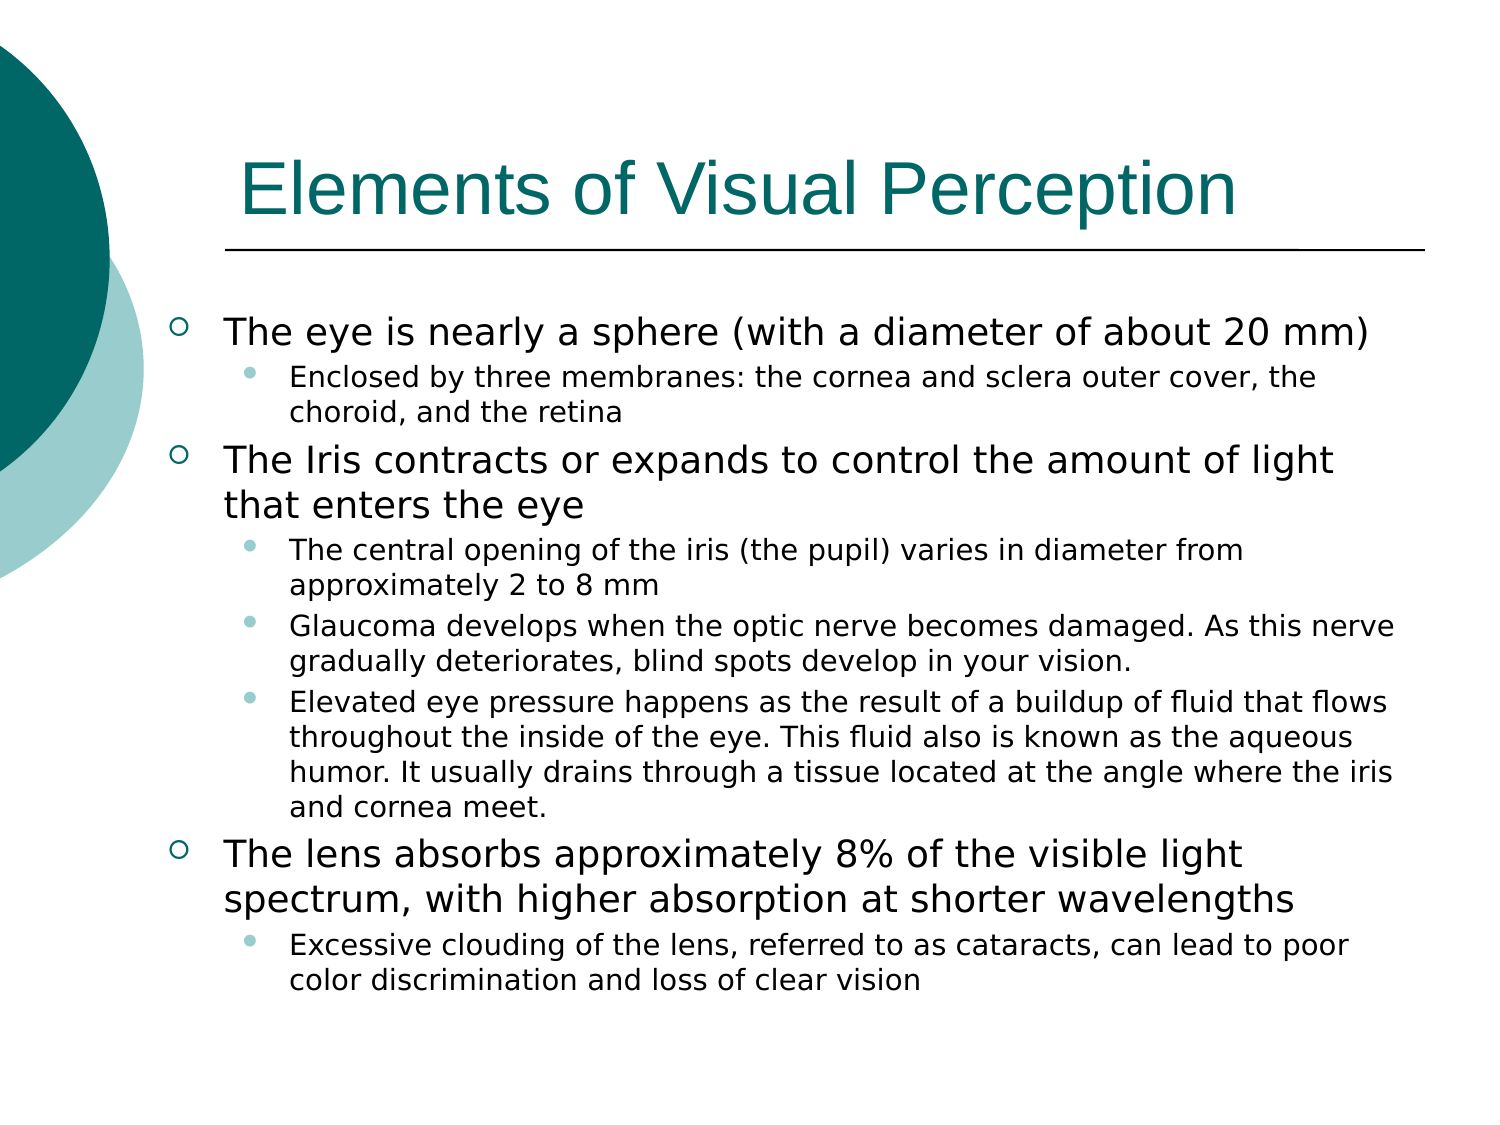

# Elements of Visual Perception
The eye is nearly a sphere (with a diameter of about 20 mm)
Enclosed by three membranes: the cornea and sclera outer cover, the choroid, and the retina
The Iris contracts or expands to control the amount of light that enters the eye
The central opening of the iris (the pupil) varies in diameter from approximately 2 to 8 mm
Glaucoma develops when the optic nerve becomes damaged. As this nerve gradually deteriorates, blind spots develop in your vision.
Elevated eye pressure happens as the result of a buildup of fluid that flows throughout the inside of the eye. This fluid also is known as the aqueous humor. It usually drains through a tissue located at the angle where the iris and cornea meet.
The lens absorbs approximately 8% of the visible light spectrum, with higher absorption at shorter wavelengths
Excessive clouding of the lens, referred to as cataracts, can lead to poor color discrimination and loss of clear vision